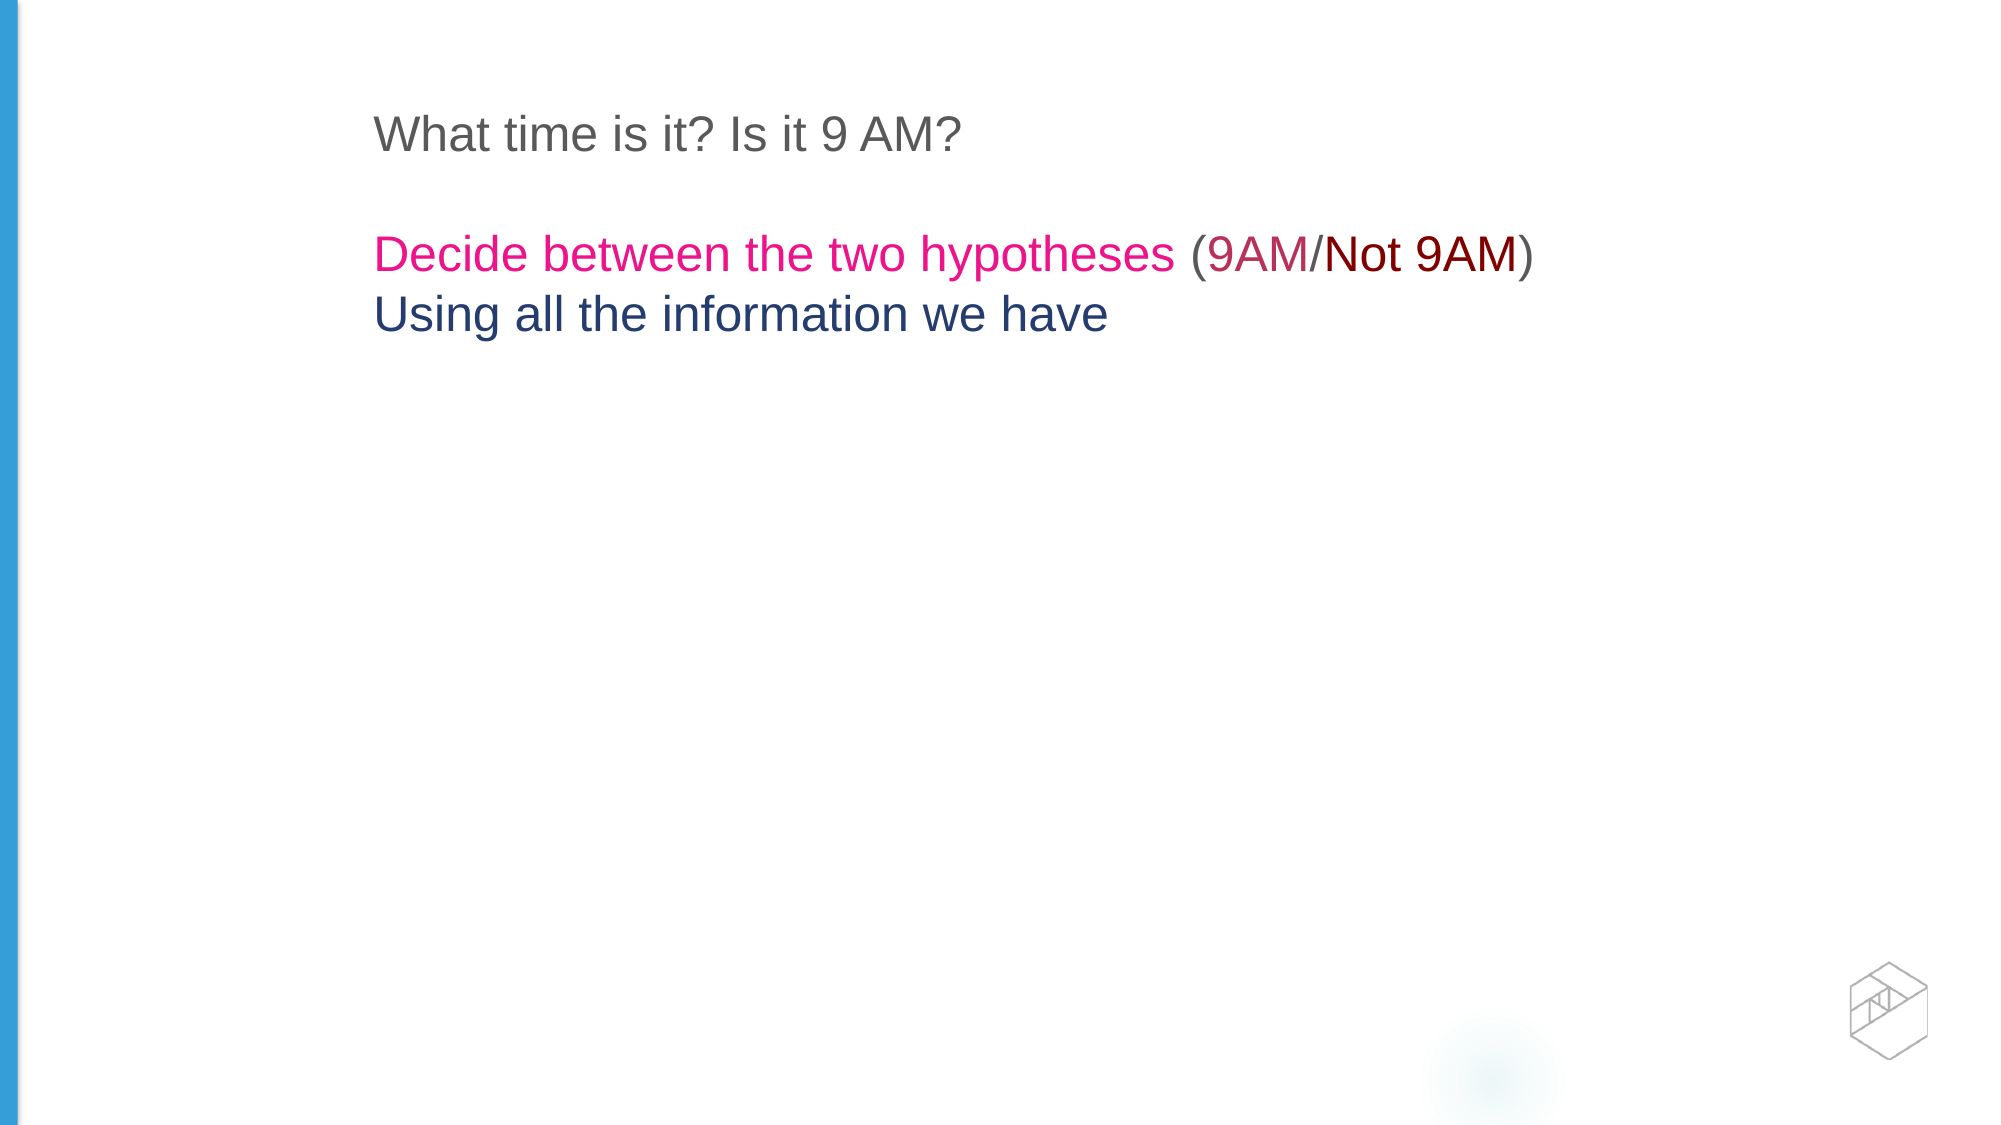

What time is it? Is it 9 AM?

Decide between the two hypotheses (9AM/Not 9AM)
Using all the information we have